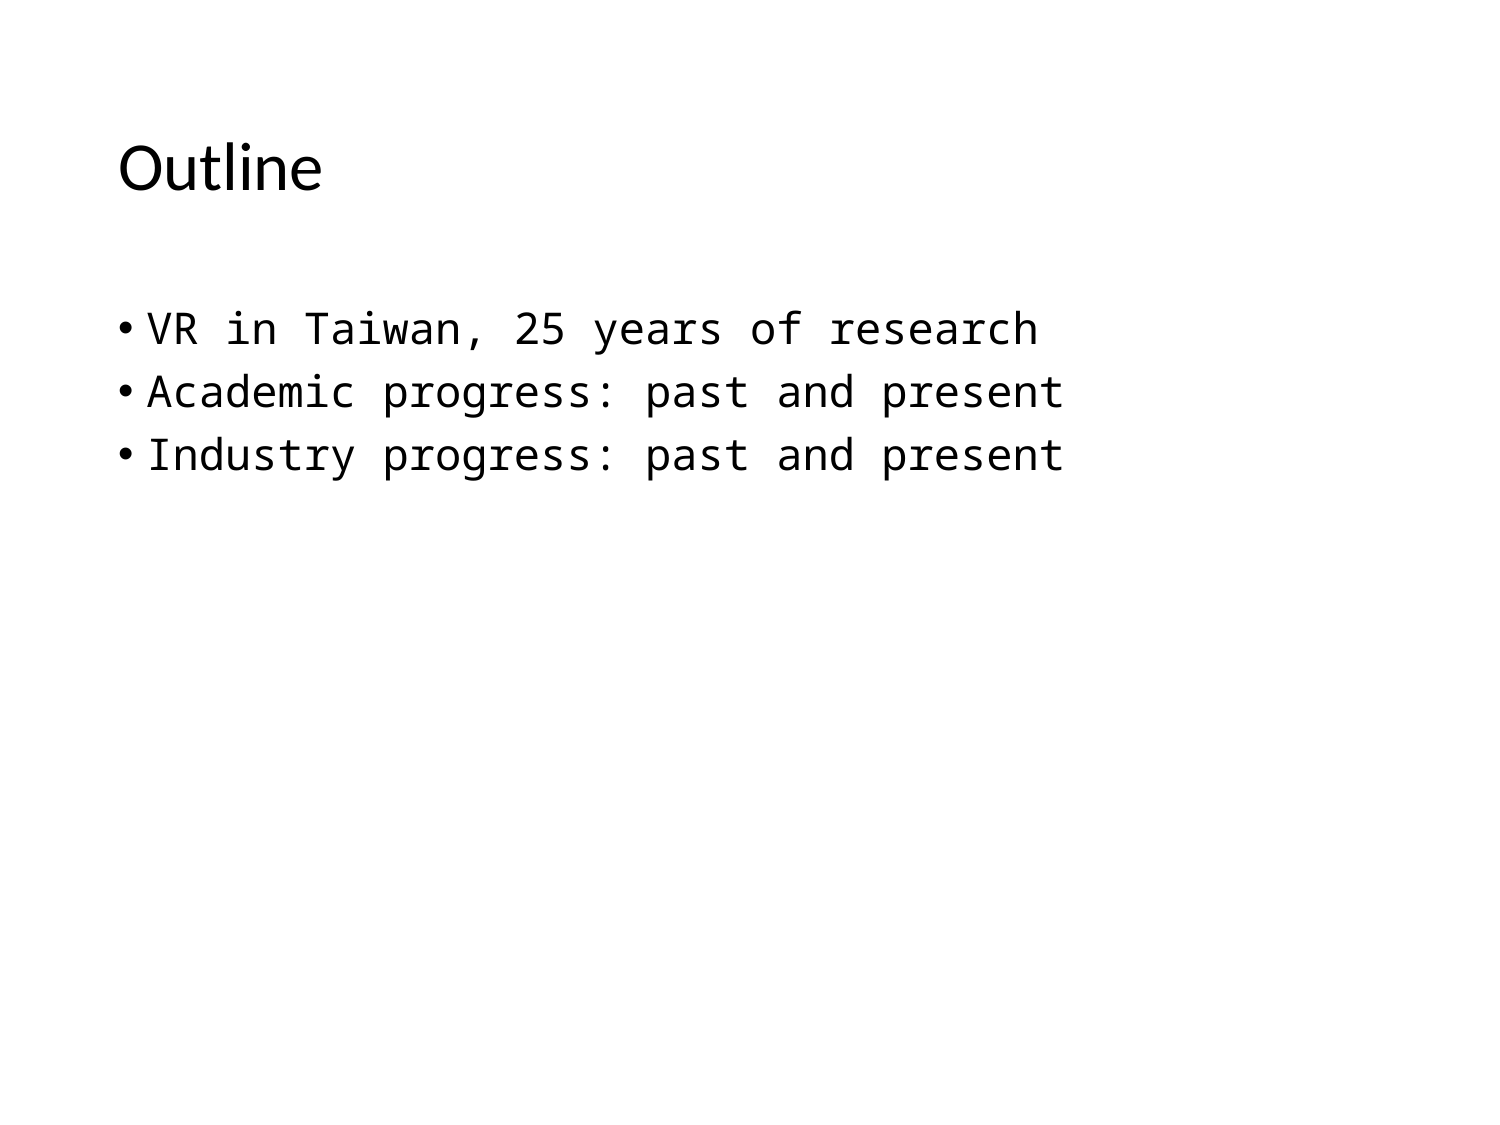

# Outline
VR in Taiwan, 25 years of research
Academic progress: past and present
Industry progress: past and present